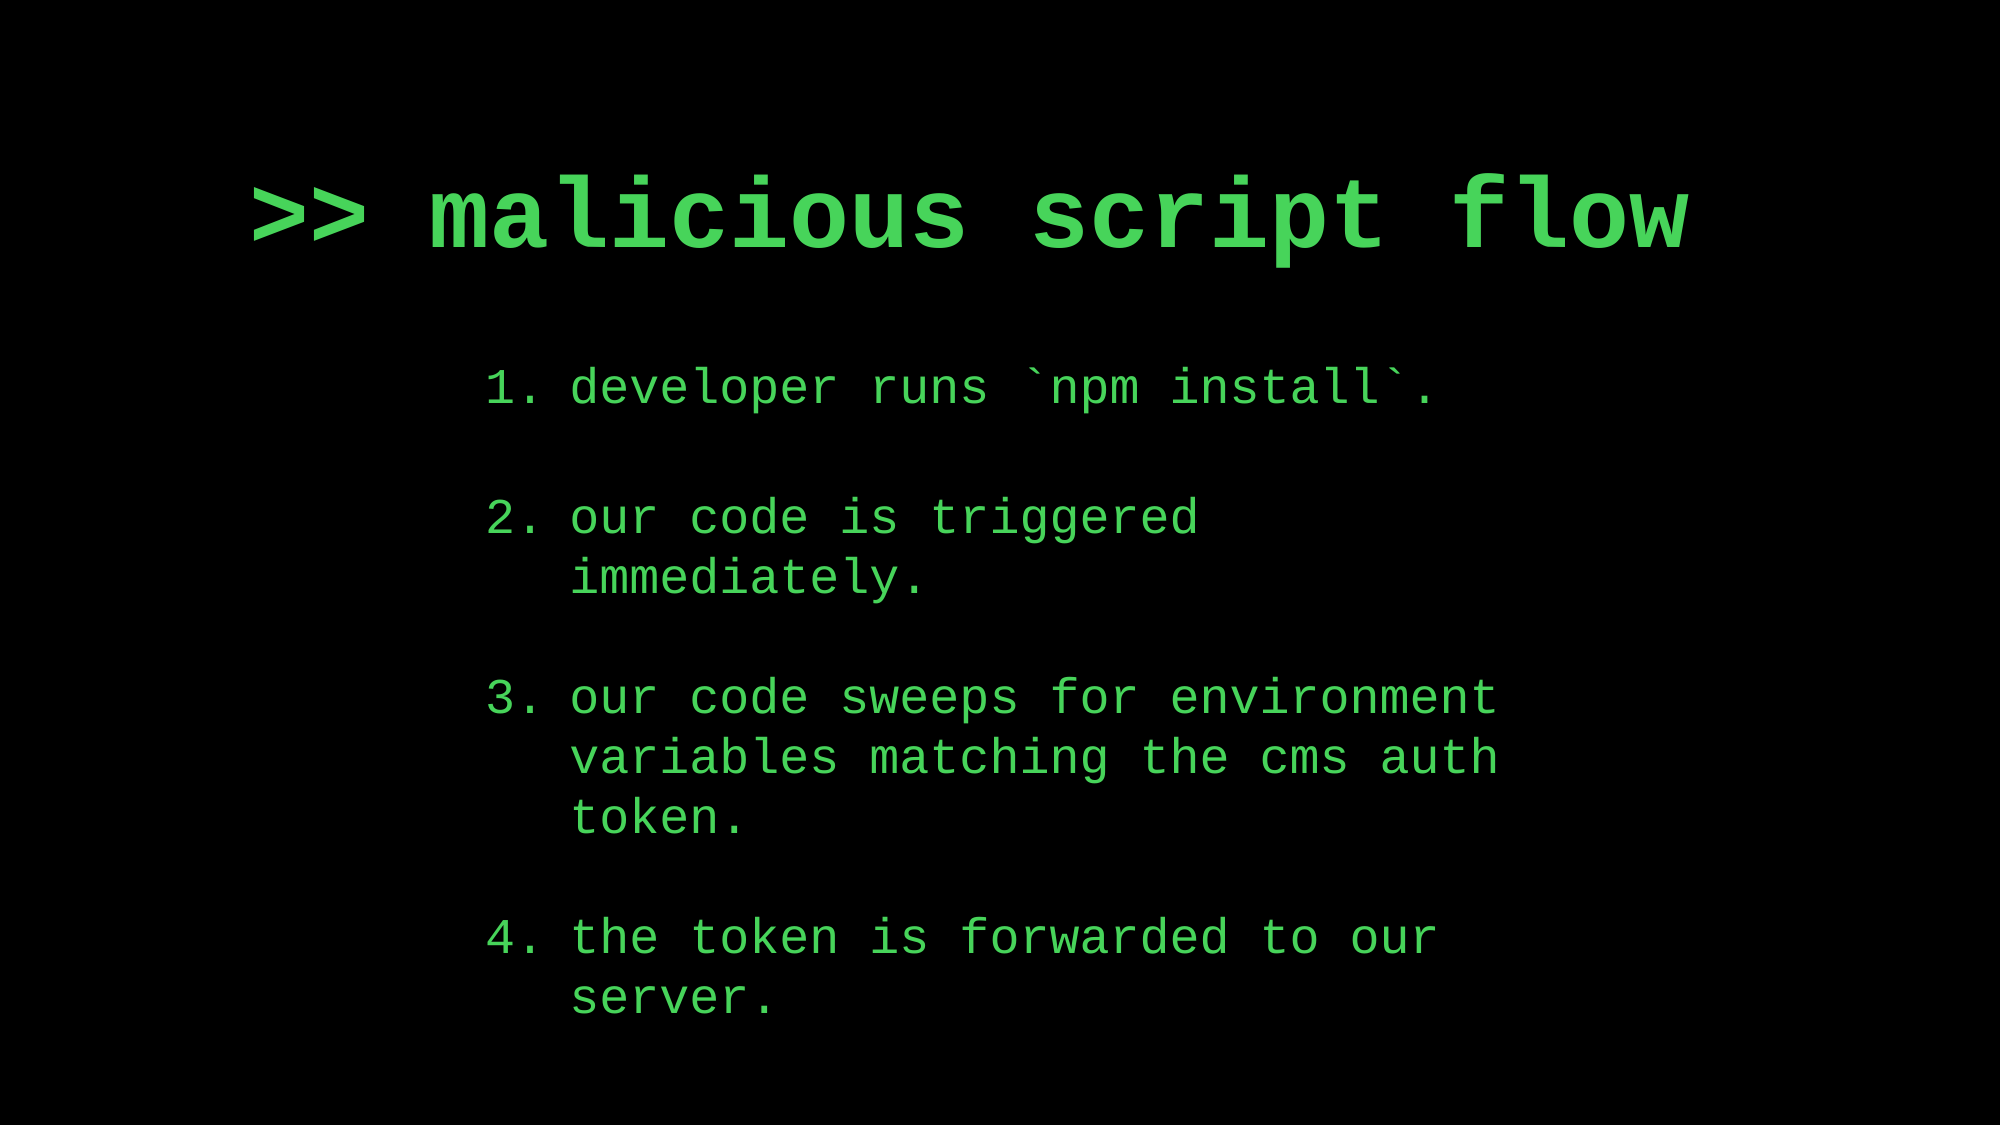

# >> malicious script flow

developer runs `npm install`.

our code is triggered immediately.

our code sweeps for environment variables matching the cms auth token.

the token is forwarded to our server.